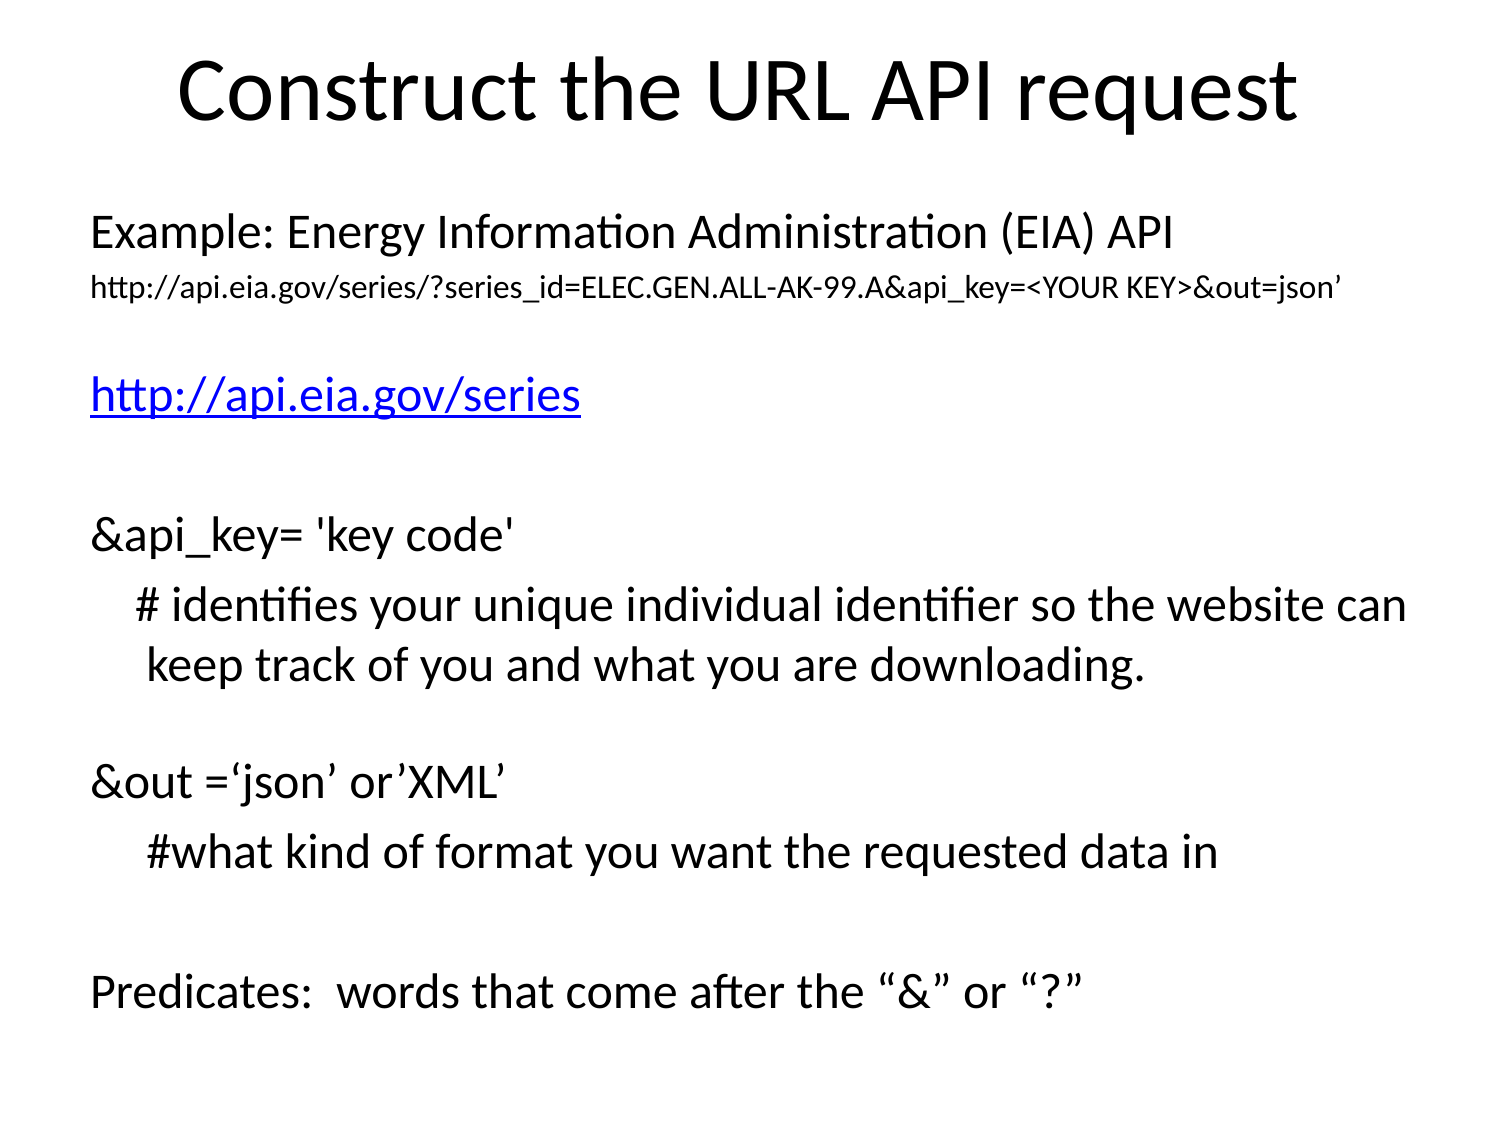

# Construct the URL API request
Example: Energy Information Administration (EIA) API
http://api.eia.gov/series/?series_id=ELEC.GEN.ALL-AK-99.A&api_key=<YOUR KEY>&out=json’

http://api.eia.gov/series

&api_key= 'key code'
    # identifies your unique individual identifier so the website can keep track of you and what you are downloading.

&out =‘json’ or’XML’
     #what kind of format you want the requested data in

Predicates:  words that come after the “&” or “?”